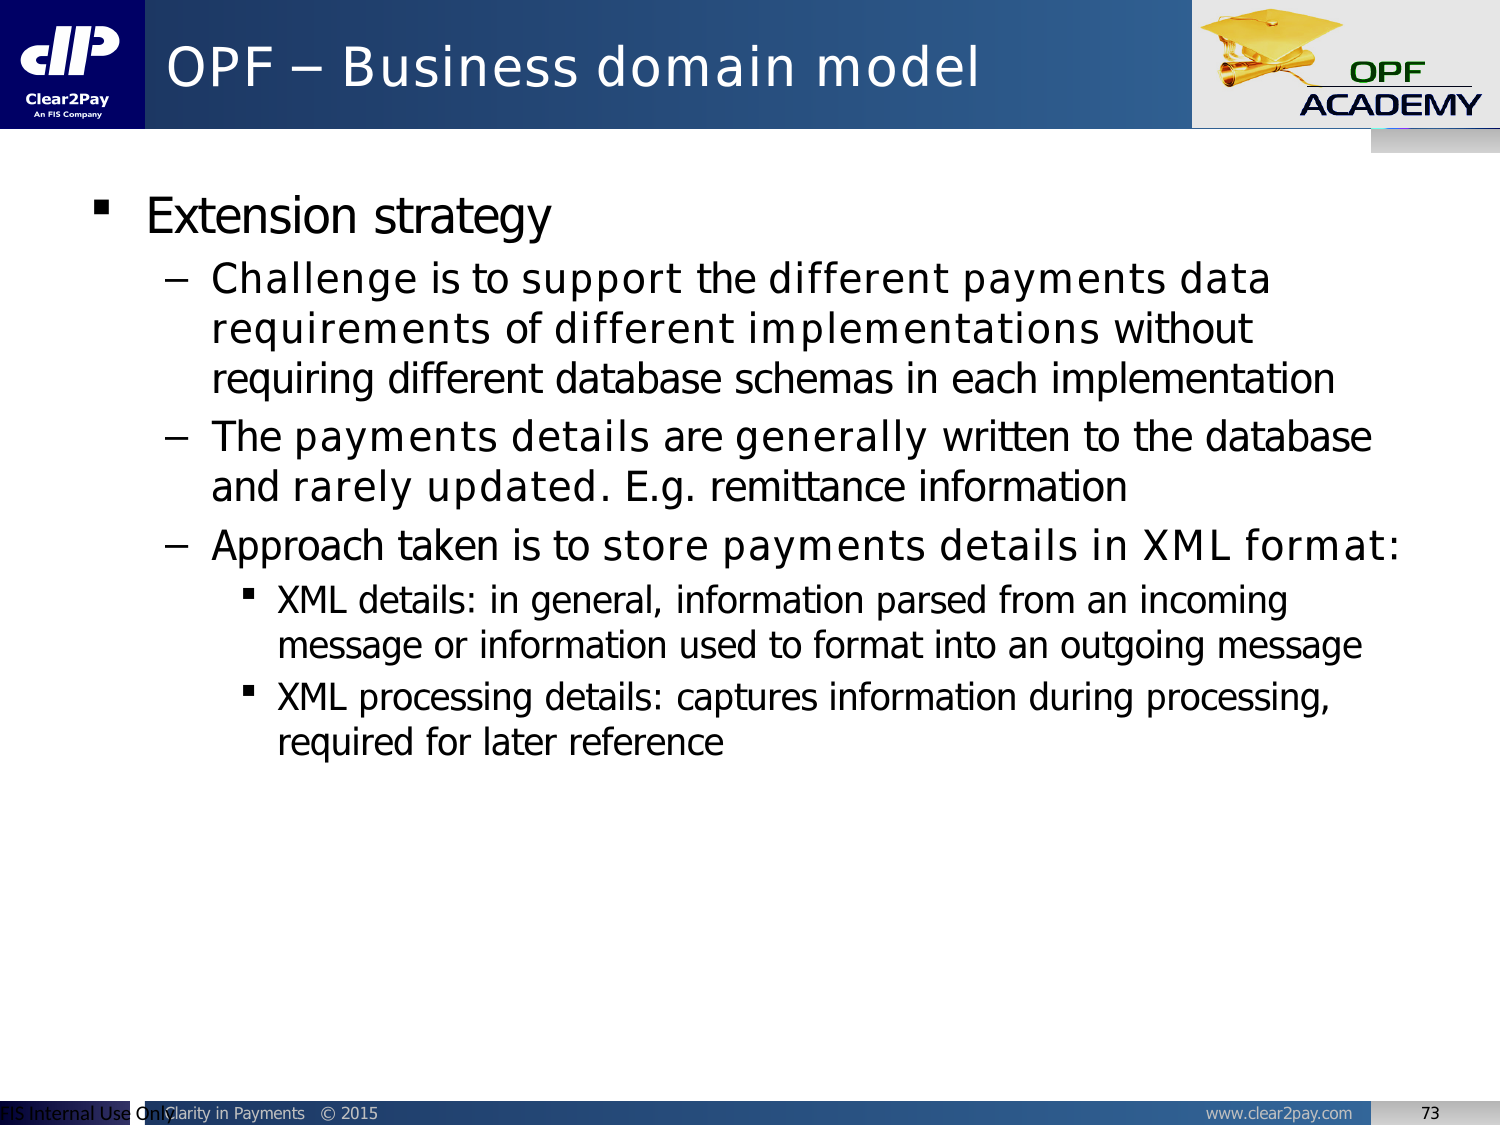

# OPF – Business domain model
Extension strategy
Challenge is to support the different payments data requirements of different implementations without requiring different database schemas in each implementation
The payments details are generally written to the database and rarely updated. E.g. remittance information
Approach taken is to store payments details in XML format:
XML details: in general, information parsed from an incoming message or information used to format into an outgoing message
XML processing details: captures information during processing, required for later reference